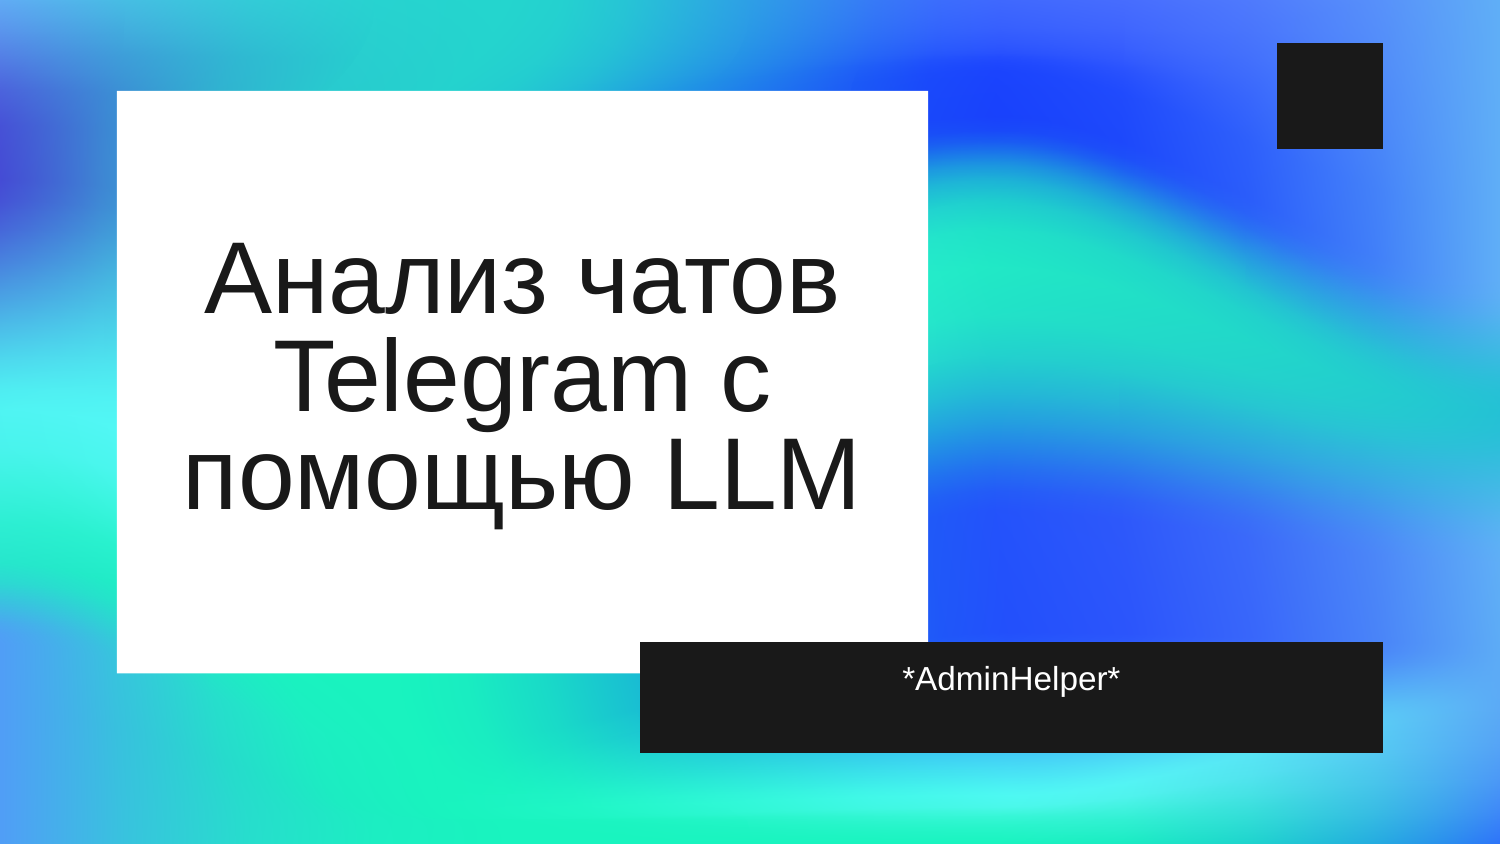

# Анализ чатов Telegram с помощью LLM
*AdminHelper*